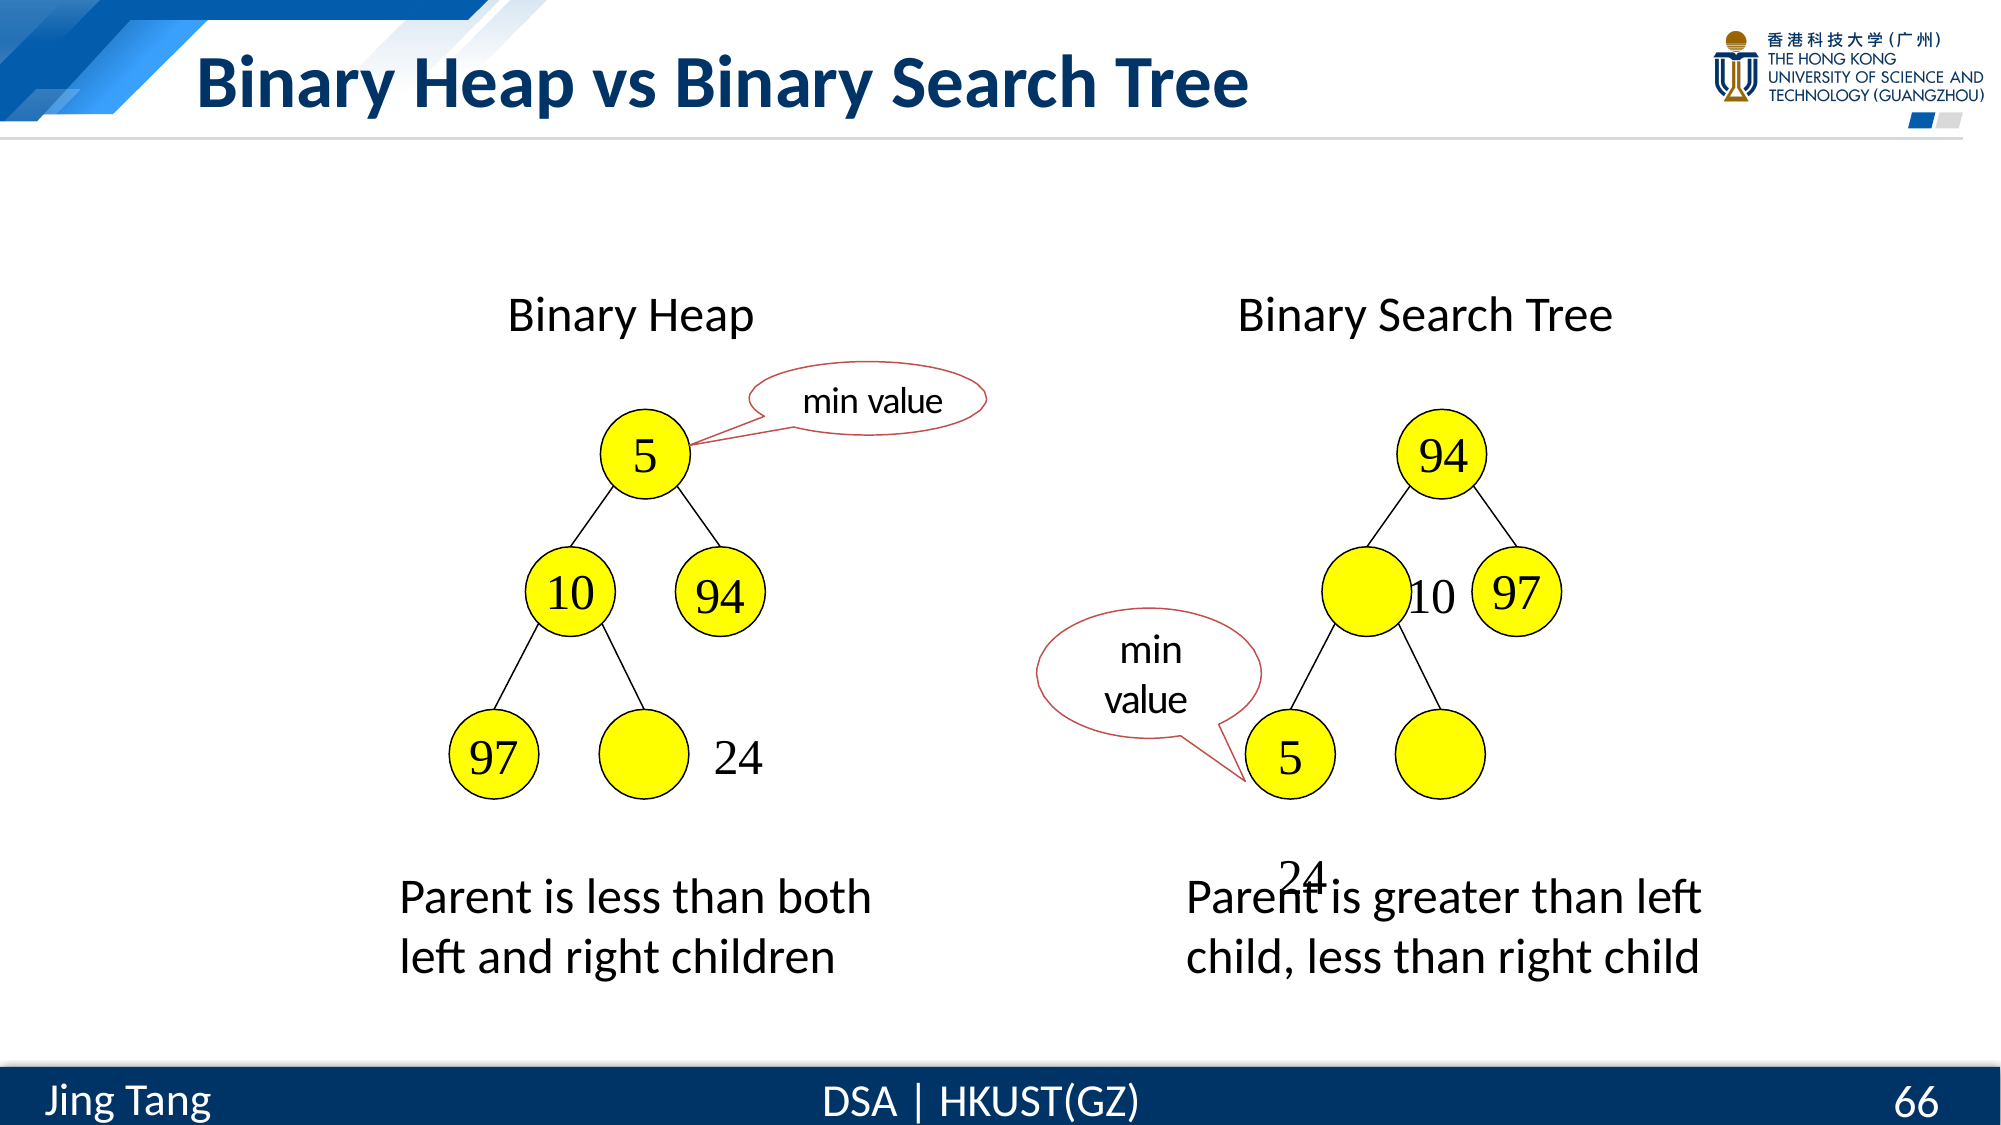

# Binary Heap vs Binary Search Tree
Binary Heap	Binary Search Tree

min value

5	94

94	10

10
97

min
value
97	24
5	24

Parent is less than both left and right children
Parent is greater than left child, less than right child
66